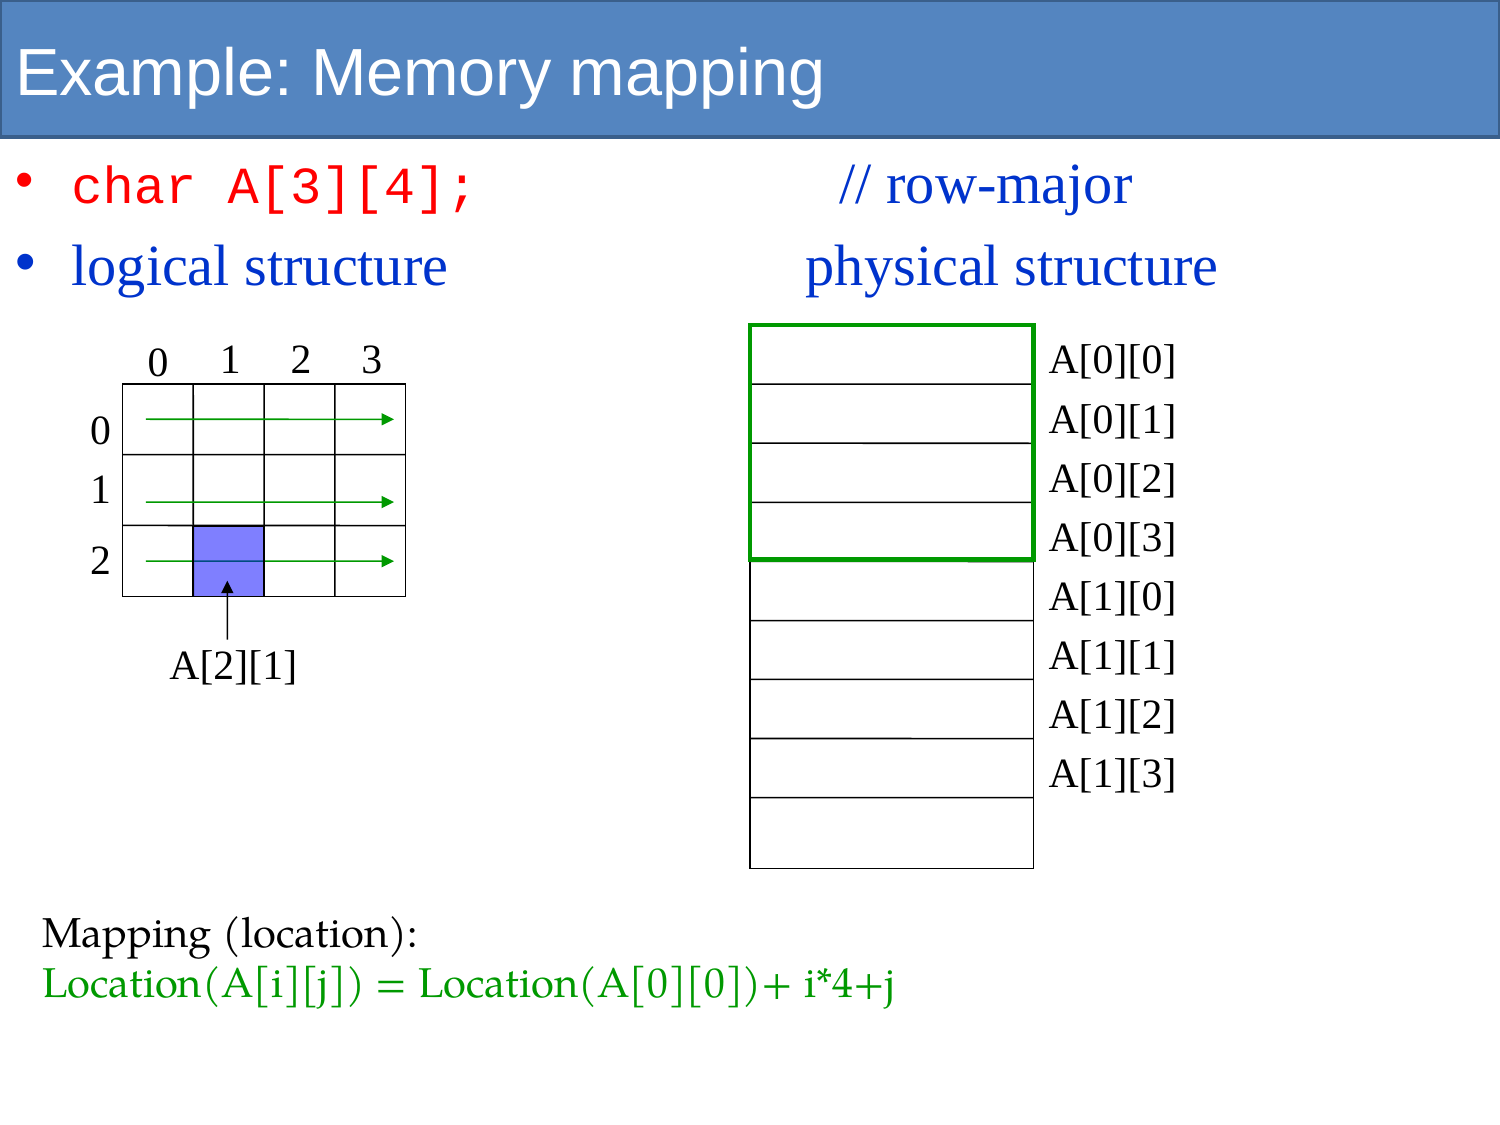

# Example: Memory mapping
char A[3][4];	           // row-major
logical structure	          physical structure

1
2
3

A[0][0]
0

A[0][1]
0

A[0][2]

1

A[0][3]

2

A[1][0]

A[1][1]

A[2][1]

A[1][2]

A[1][3]

Mapping (location):
Location(A[i][j]) = Location(A[0][0])+ i*4+j